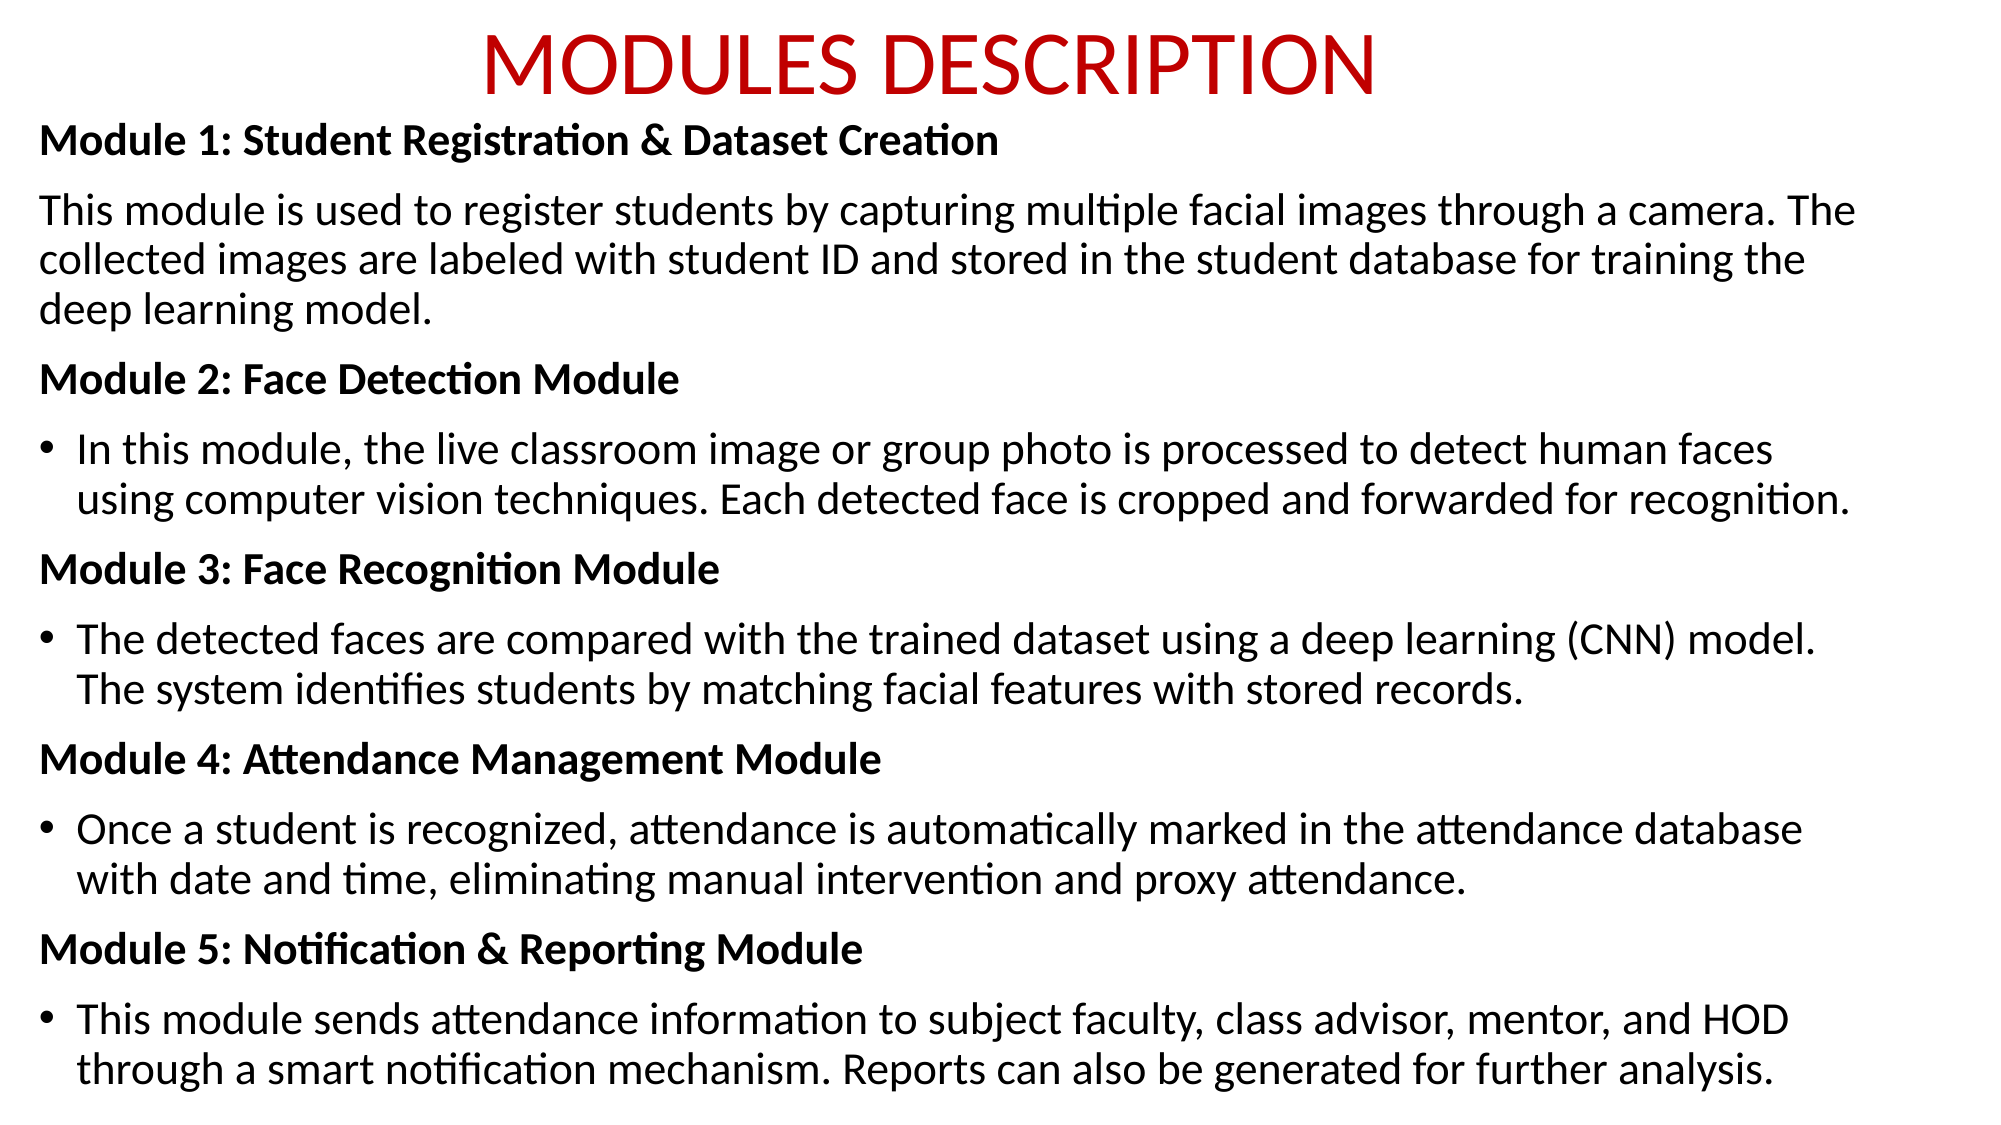

# MODULES DESCRIPTION
Module 1: Student Registration & Dataset Creation
This module is used to register students by capturing multiple facial images through a camera. The collected images are labeled with student ID and stored in the student database for training the deep learning model.
Module 2: Face Detection Module
In this module, the live classroom image or group photo is processed to detect human faces using computer vision techniques. Each detected face is cropped and forwarded for recognition.
Module 3: Face Recognition Module
The detected faces are compared with the trained dataset using a deep learning (CNN) model. The system identifies students by matching facial features with stored records.
Module 4: Attendance Management Module
Once a student is recognized, attendance is automatically marked in the attendance database with date and time, eliminating manual intervention and proxy attendance.
Module 5: Notification & Reporting Module
This module sends attendance information to subject faculty, class advisor, mentor, and HOD through a smart notification mechanism. Reports can also be generated for further analysis.